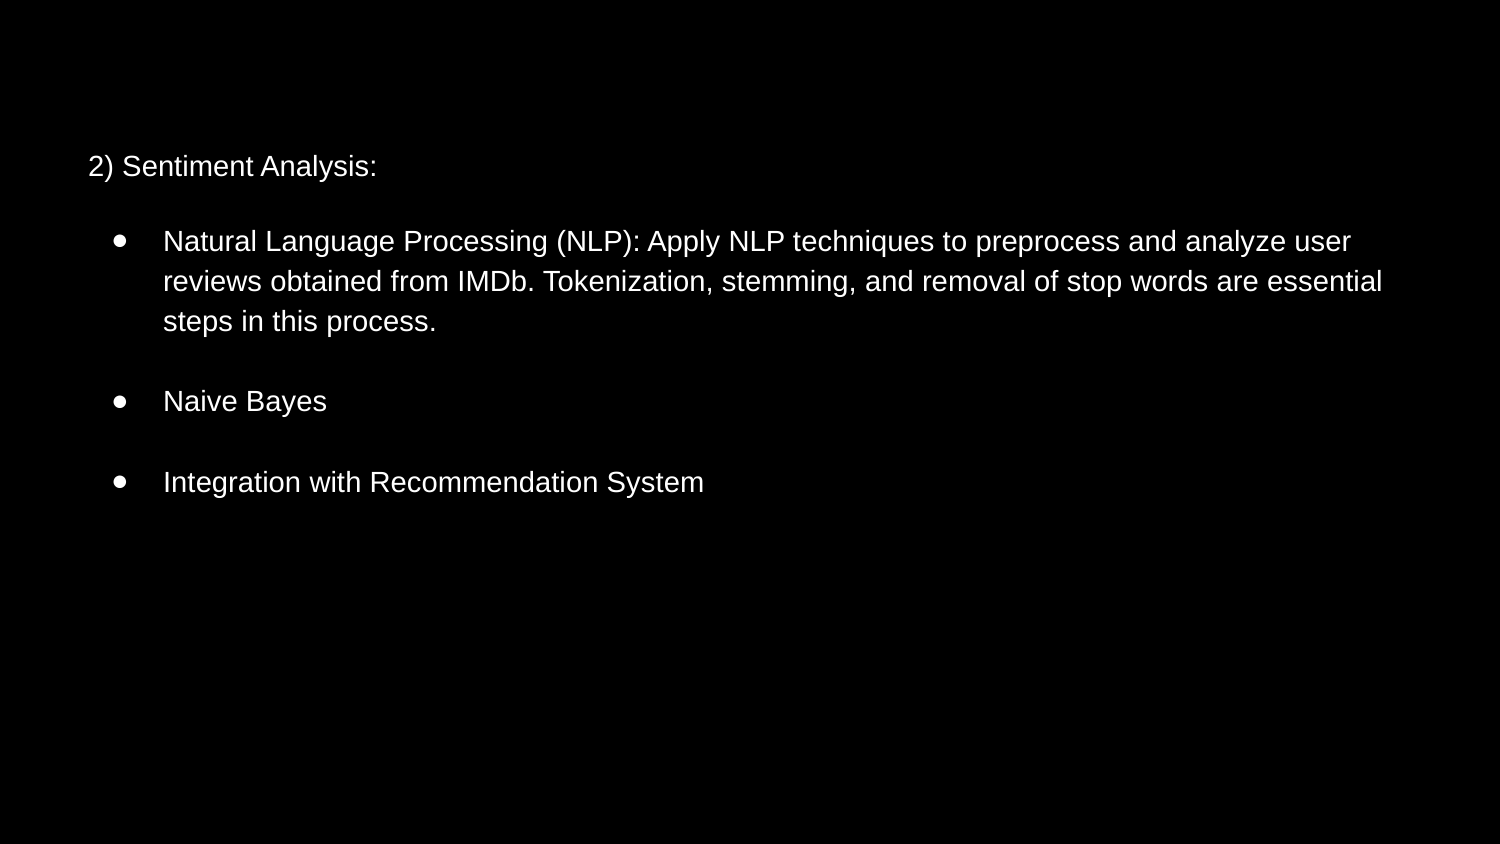

2) Sentiment Analysis:

Natural Language Processing (NLP): Apply NLP techniques to preprocess and analyze user reviews obtained from IMDb. Tokenization, stemming, and removal of stop words are essential steps in this process.

Naive Bayes

Integration with Recommendation System